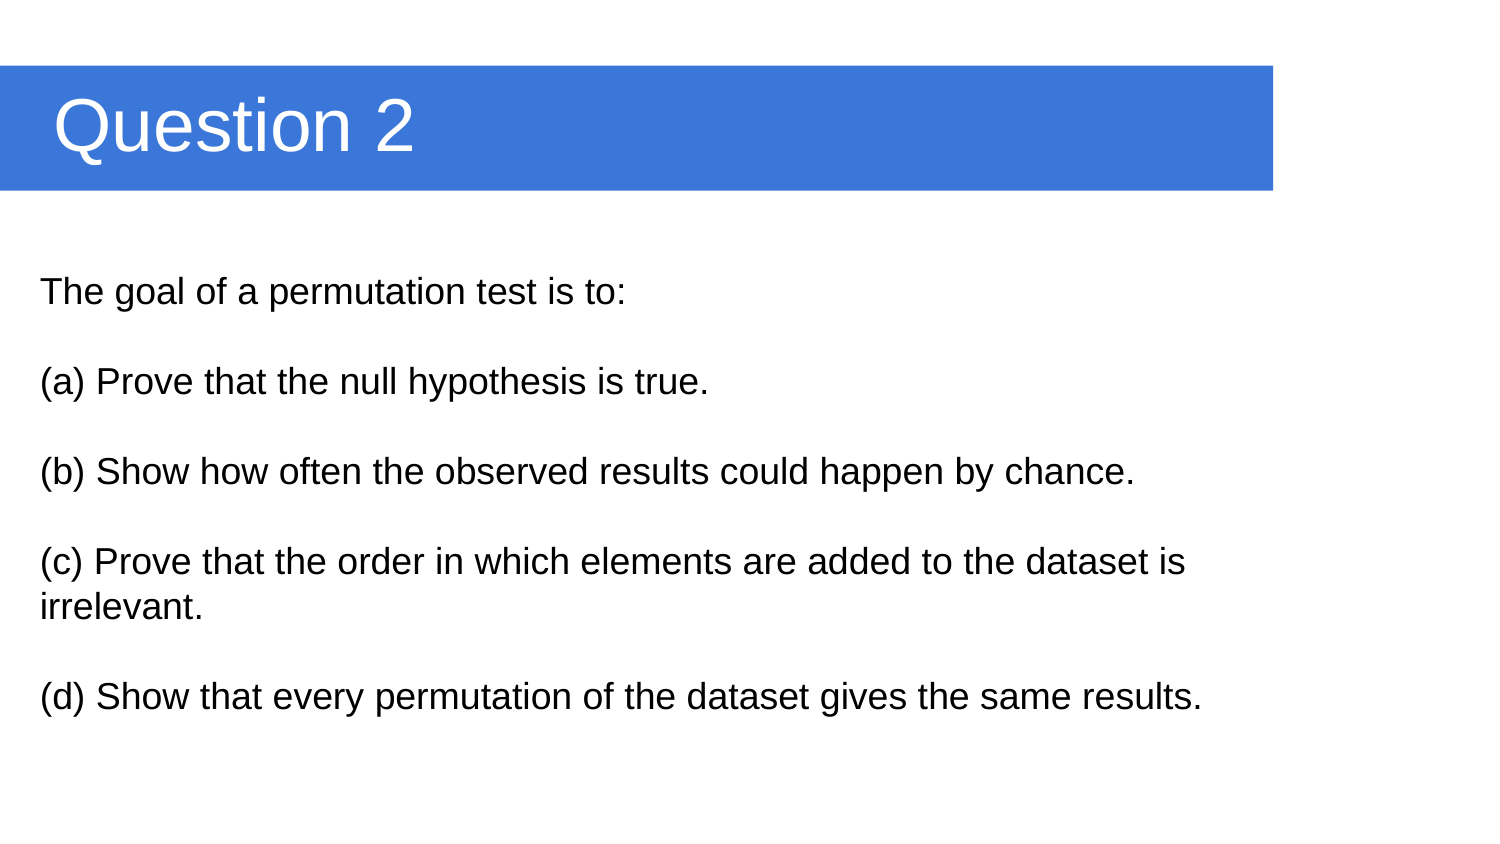

# Question 2
The goal of a permutation test is to:
(a) Prove that the null hypothesis is true.

(b) Show how often the observed results could happen by chance.
(c) Prove that the order in which elements are added to the dataset is irrelevant.
(d) Show that every permutation of the dataset gives the same results.